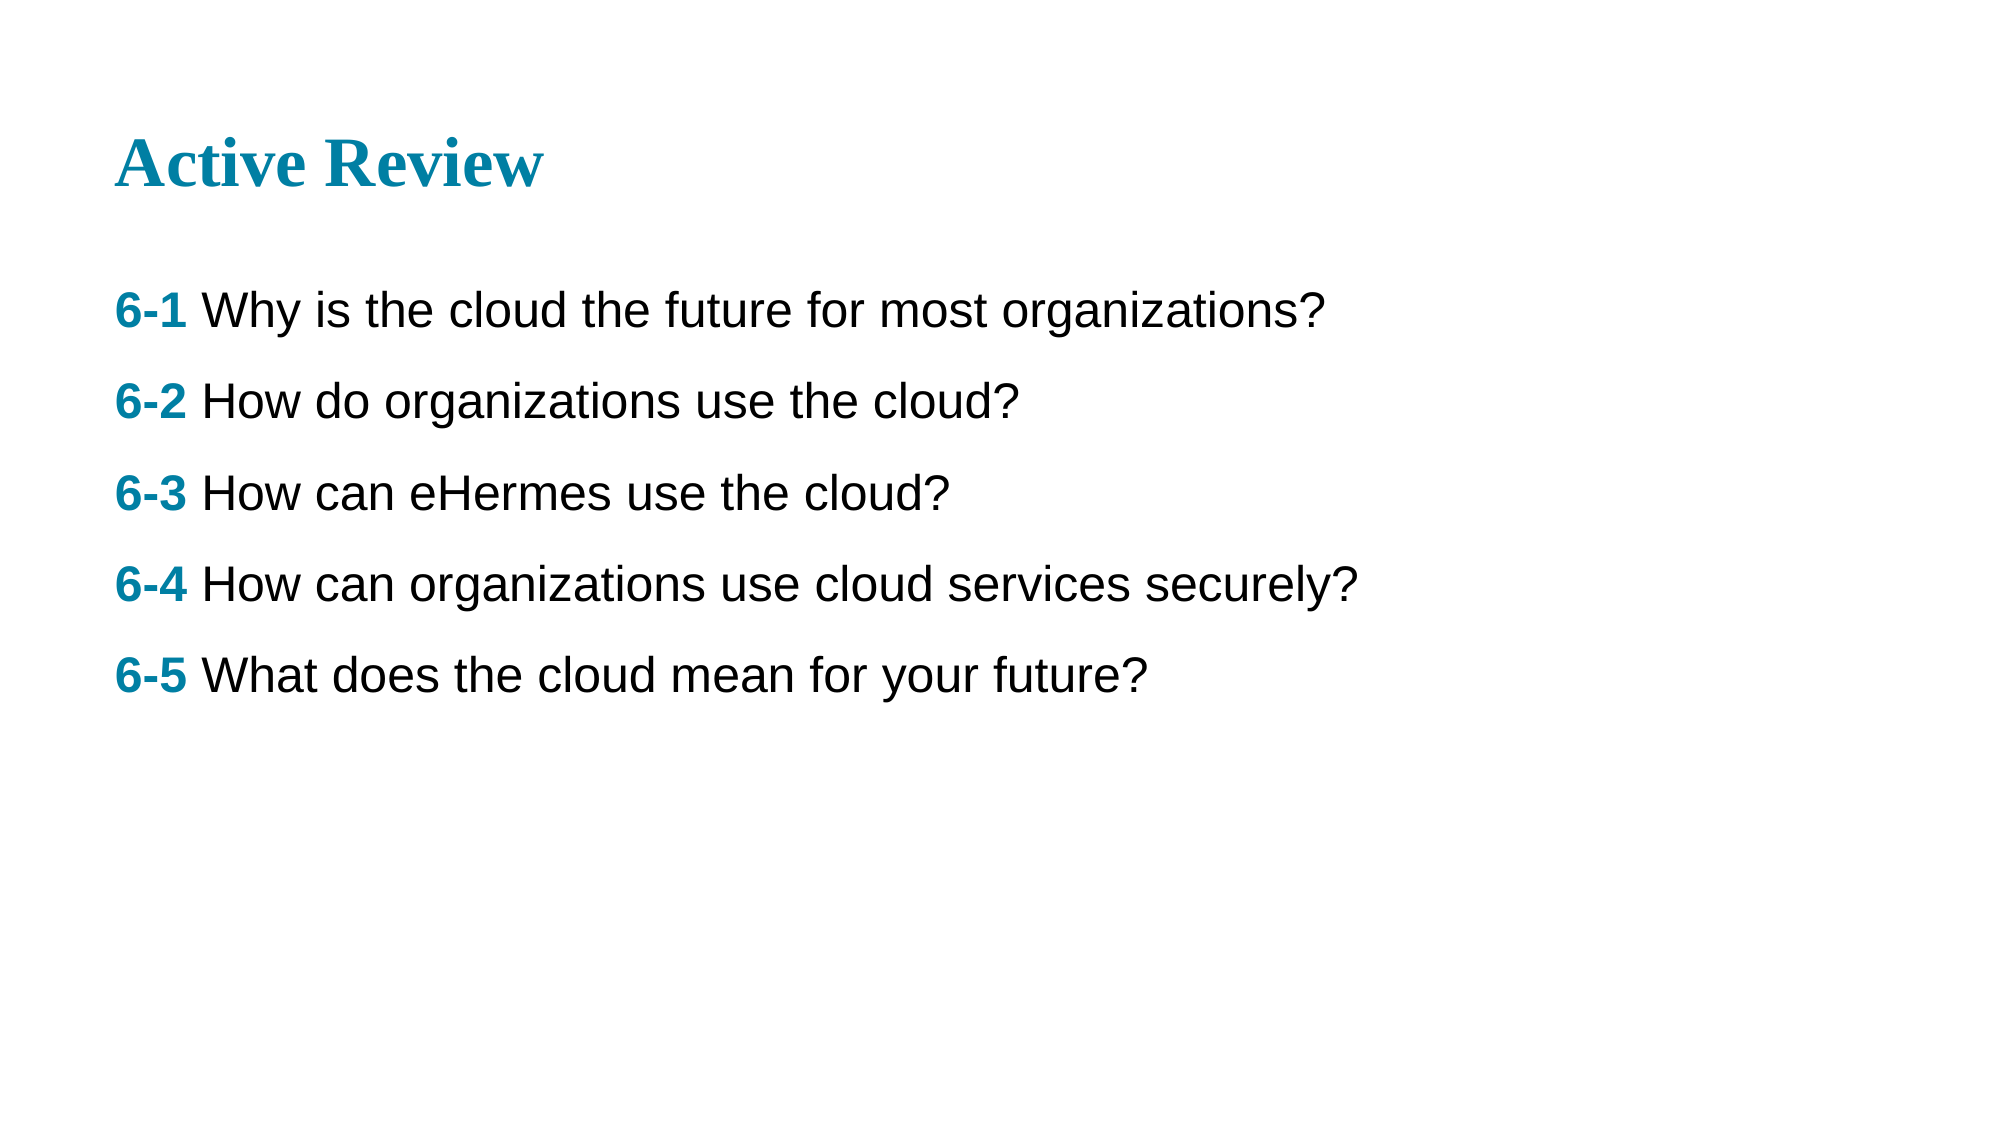

# Active Review
6-1 Why is the cloud the future for most organizations?
6-2 How do organizations use the cloud?
6-3 How can eHermes use the cloud?
6-4 How can organizations use cloud services securely?
6-5 What does the cloud mean for your future?